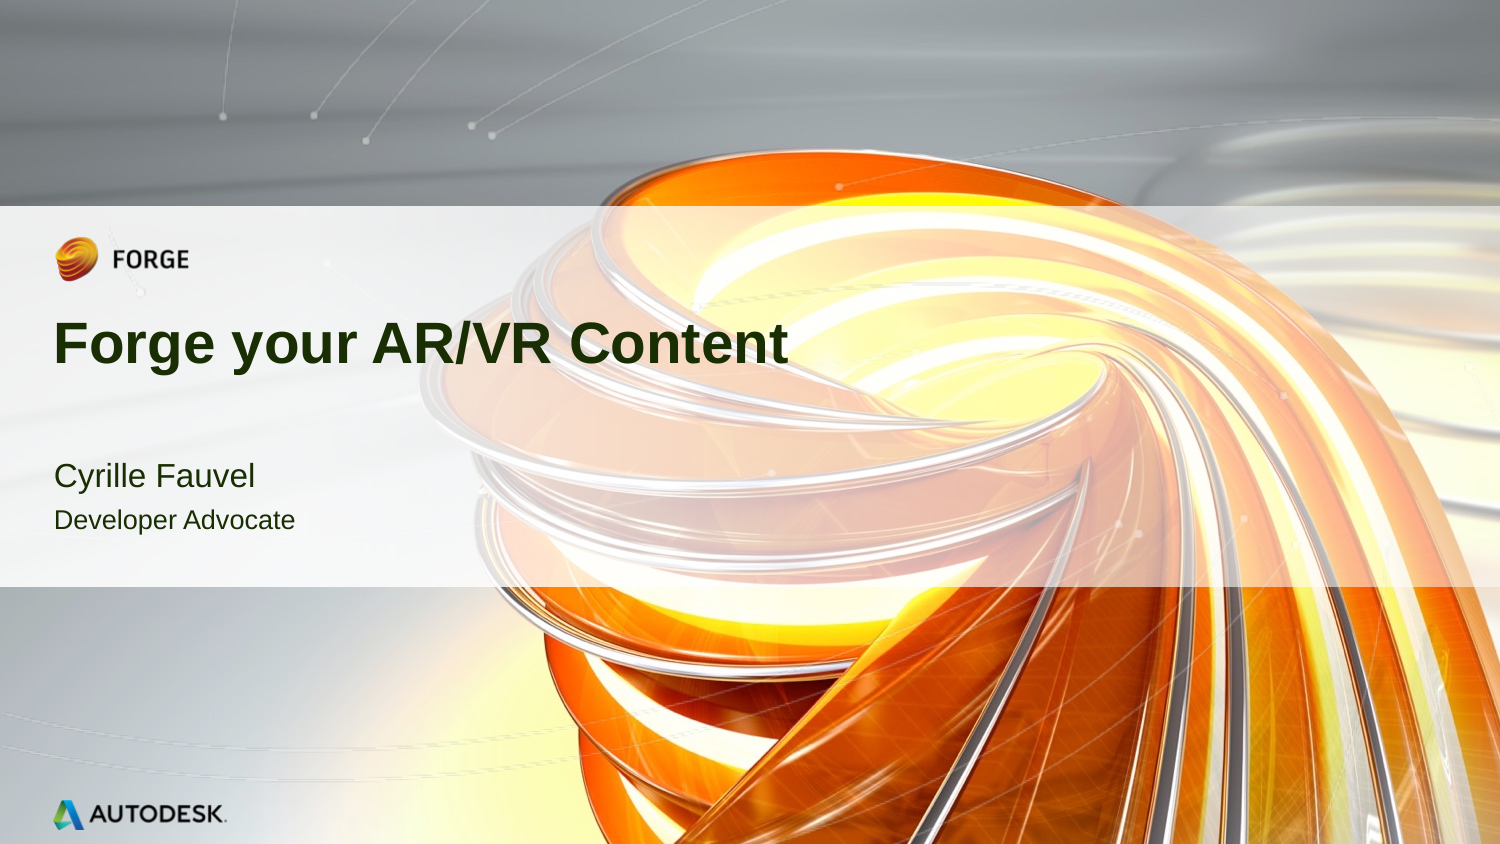

Forge your AR/VR Content
Cyrille Fauvel
Developer Advocate